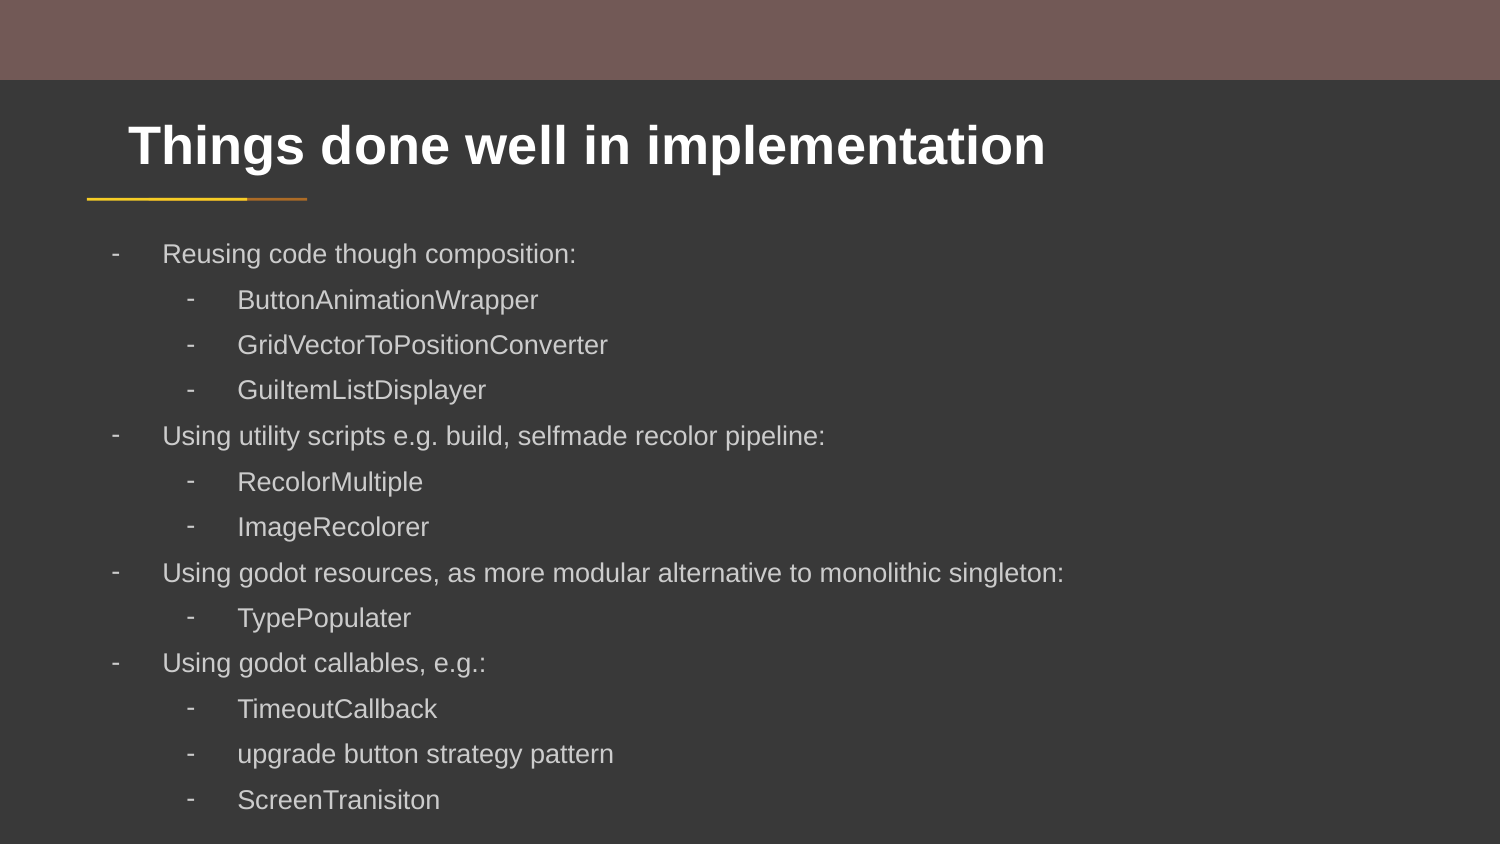

# Things done well in implementation
Reusing code though composition:
ButtonAnimationWrapper
GridVectorToPositionConverter
GuiItemListDisplayer
Using utility scripts e.g. build, selfmade recolor pipeline:
RecolorMultiple
ImageRecolorer
Using godot resources, as more modular alternative to monolithic singleton:
TypePopulater
Using godot callables, e.g.:
TimeoutCallback
upgrade button strategy pattern
ScreenTranisiton